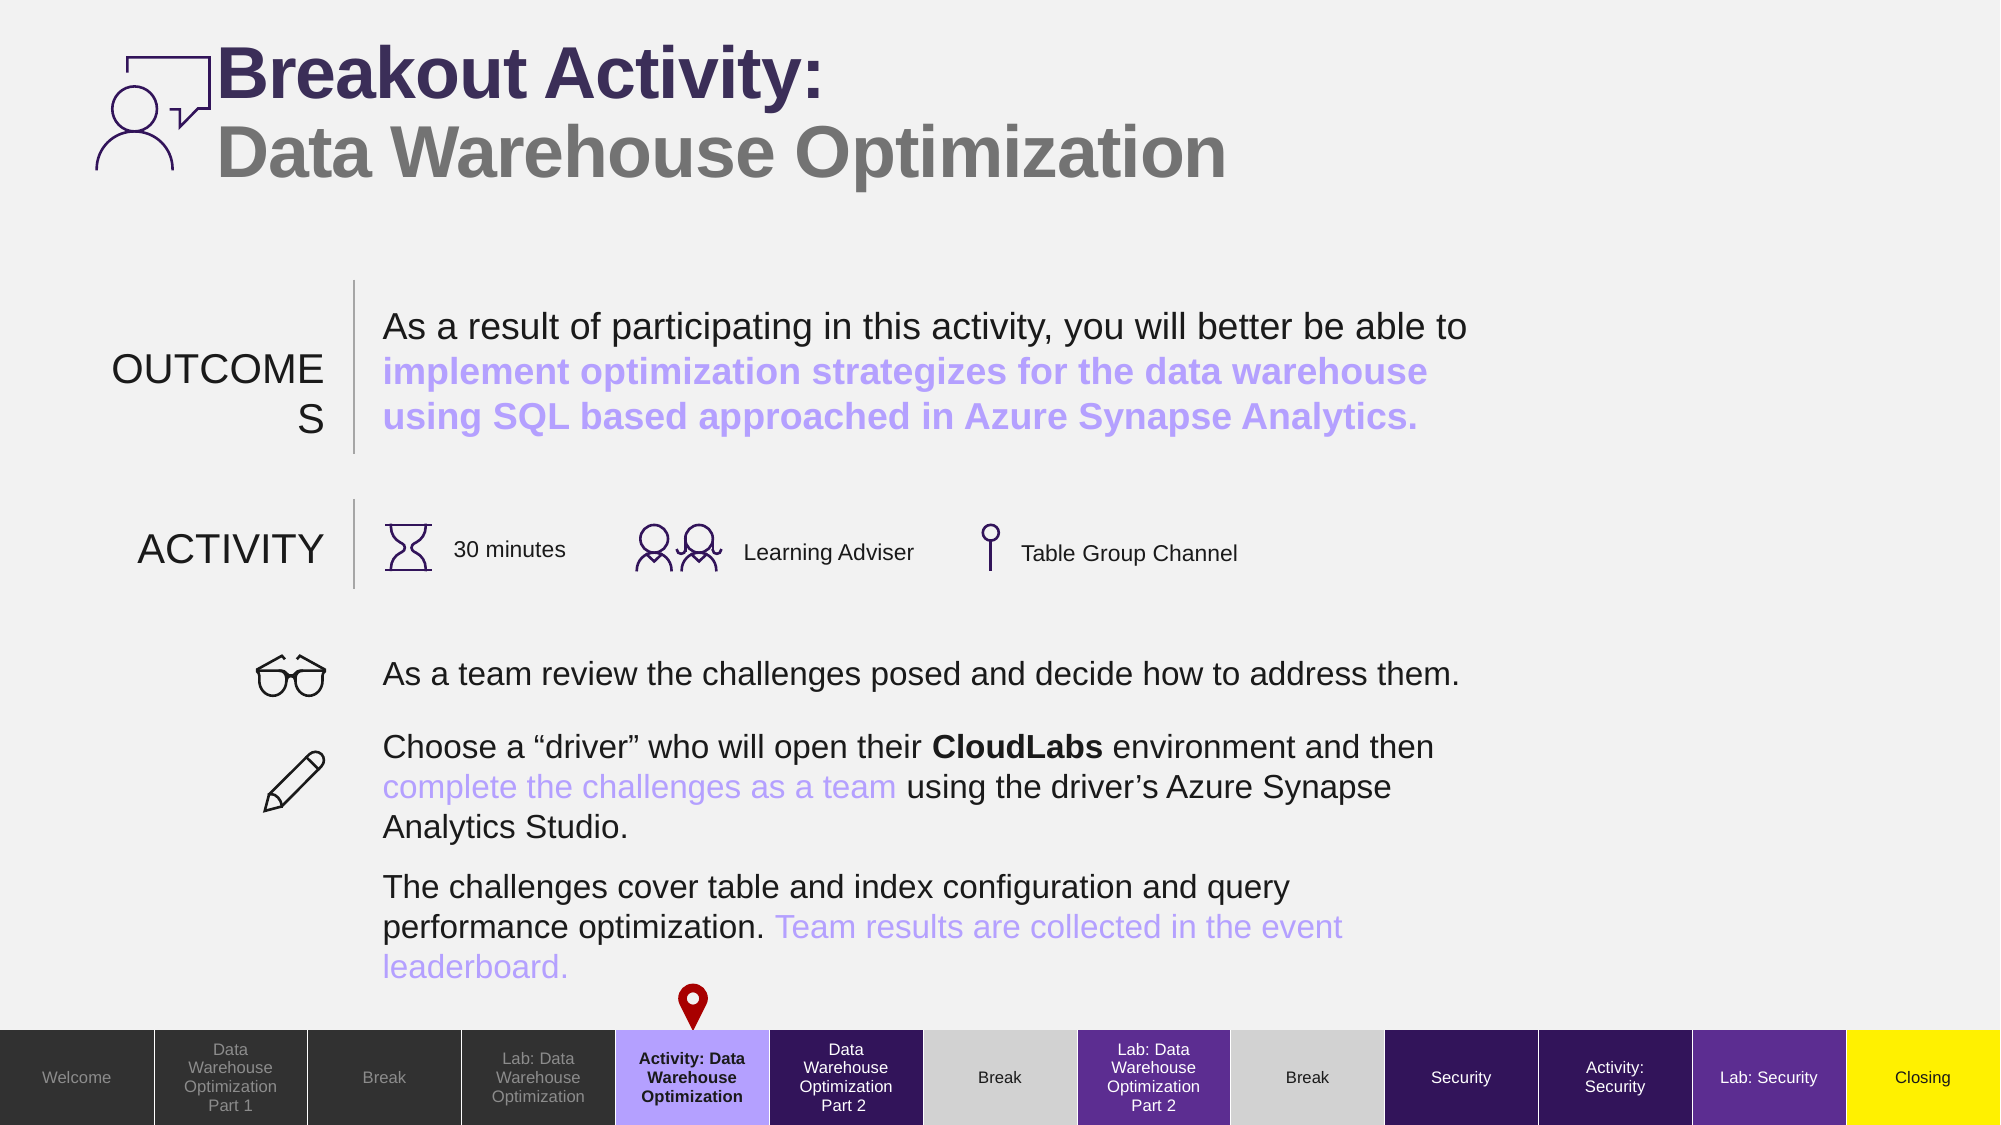

# Breakout Activity: Data Warehouse Optimization

As a result of participating in this activity, you will better be able to implement optimization strategizes for the data warehouse using SQL based approached in Azure Synapse Analytics.
OUTCOMES
ACTIVITY

30 minutes
Learning Adviser
Table Group Channel
As a team review the challenges posed and decide how to address them.

Choose a “driver” who will open their CloudLabs environment and then complete the challenges as a team using the driver’s Azure Synapse Analytics Studio.

The challenges cover table and index configuration and query performance optimization. Team results are collected in the event leaderboard.

| Welcome | Data Warehouse Optimization Part 1 | Break | Lab: Data Warehouse Optimization | Activity: Data Warehouse Optimization | Data Warehouse Optimization Part 2 | Break | Lab: Data Warehouse Optimization Part 2 | Break | Security | Activity: Security | Lab: Security | Closing |
| --- | --- | --- | --- | --- | --- | --- | --- | --- | --- | --- | --- | --- |